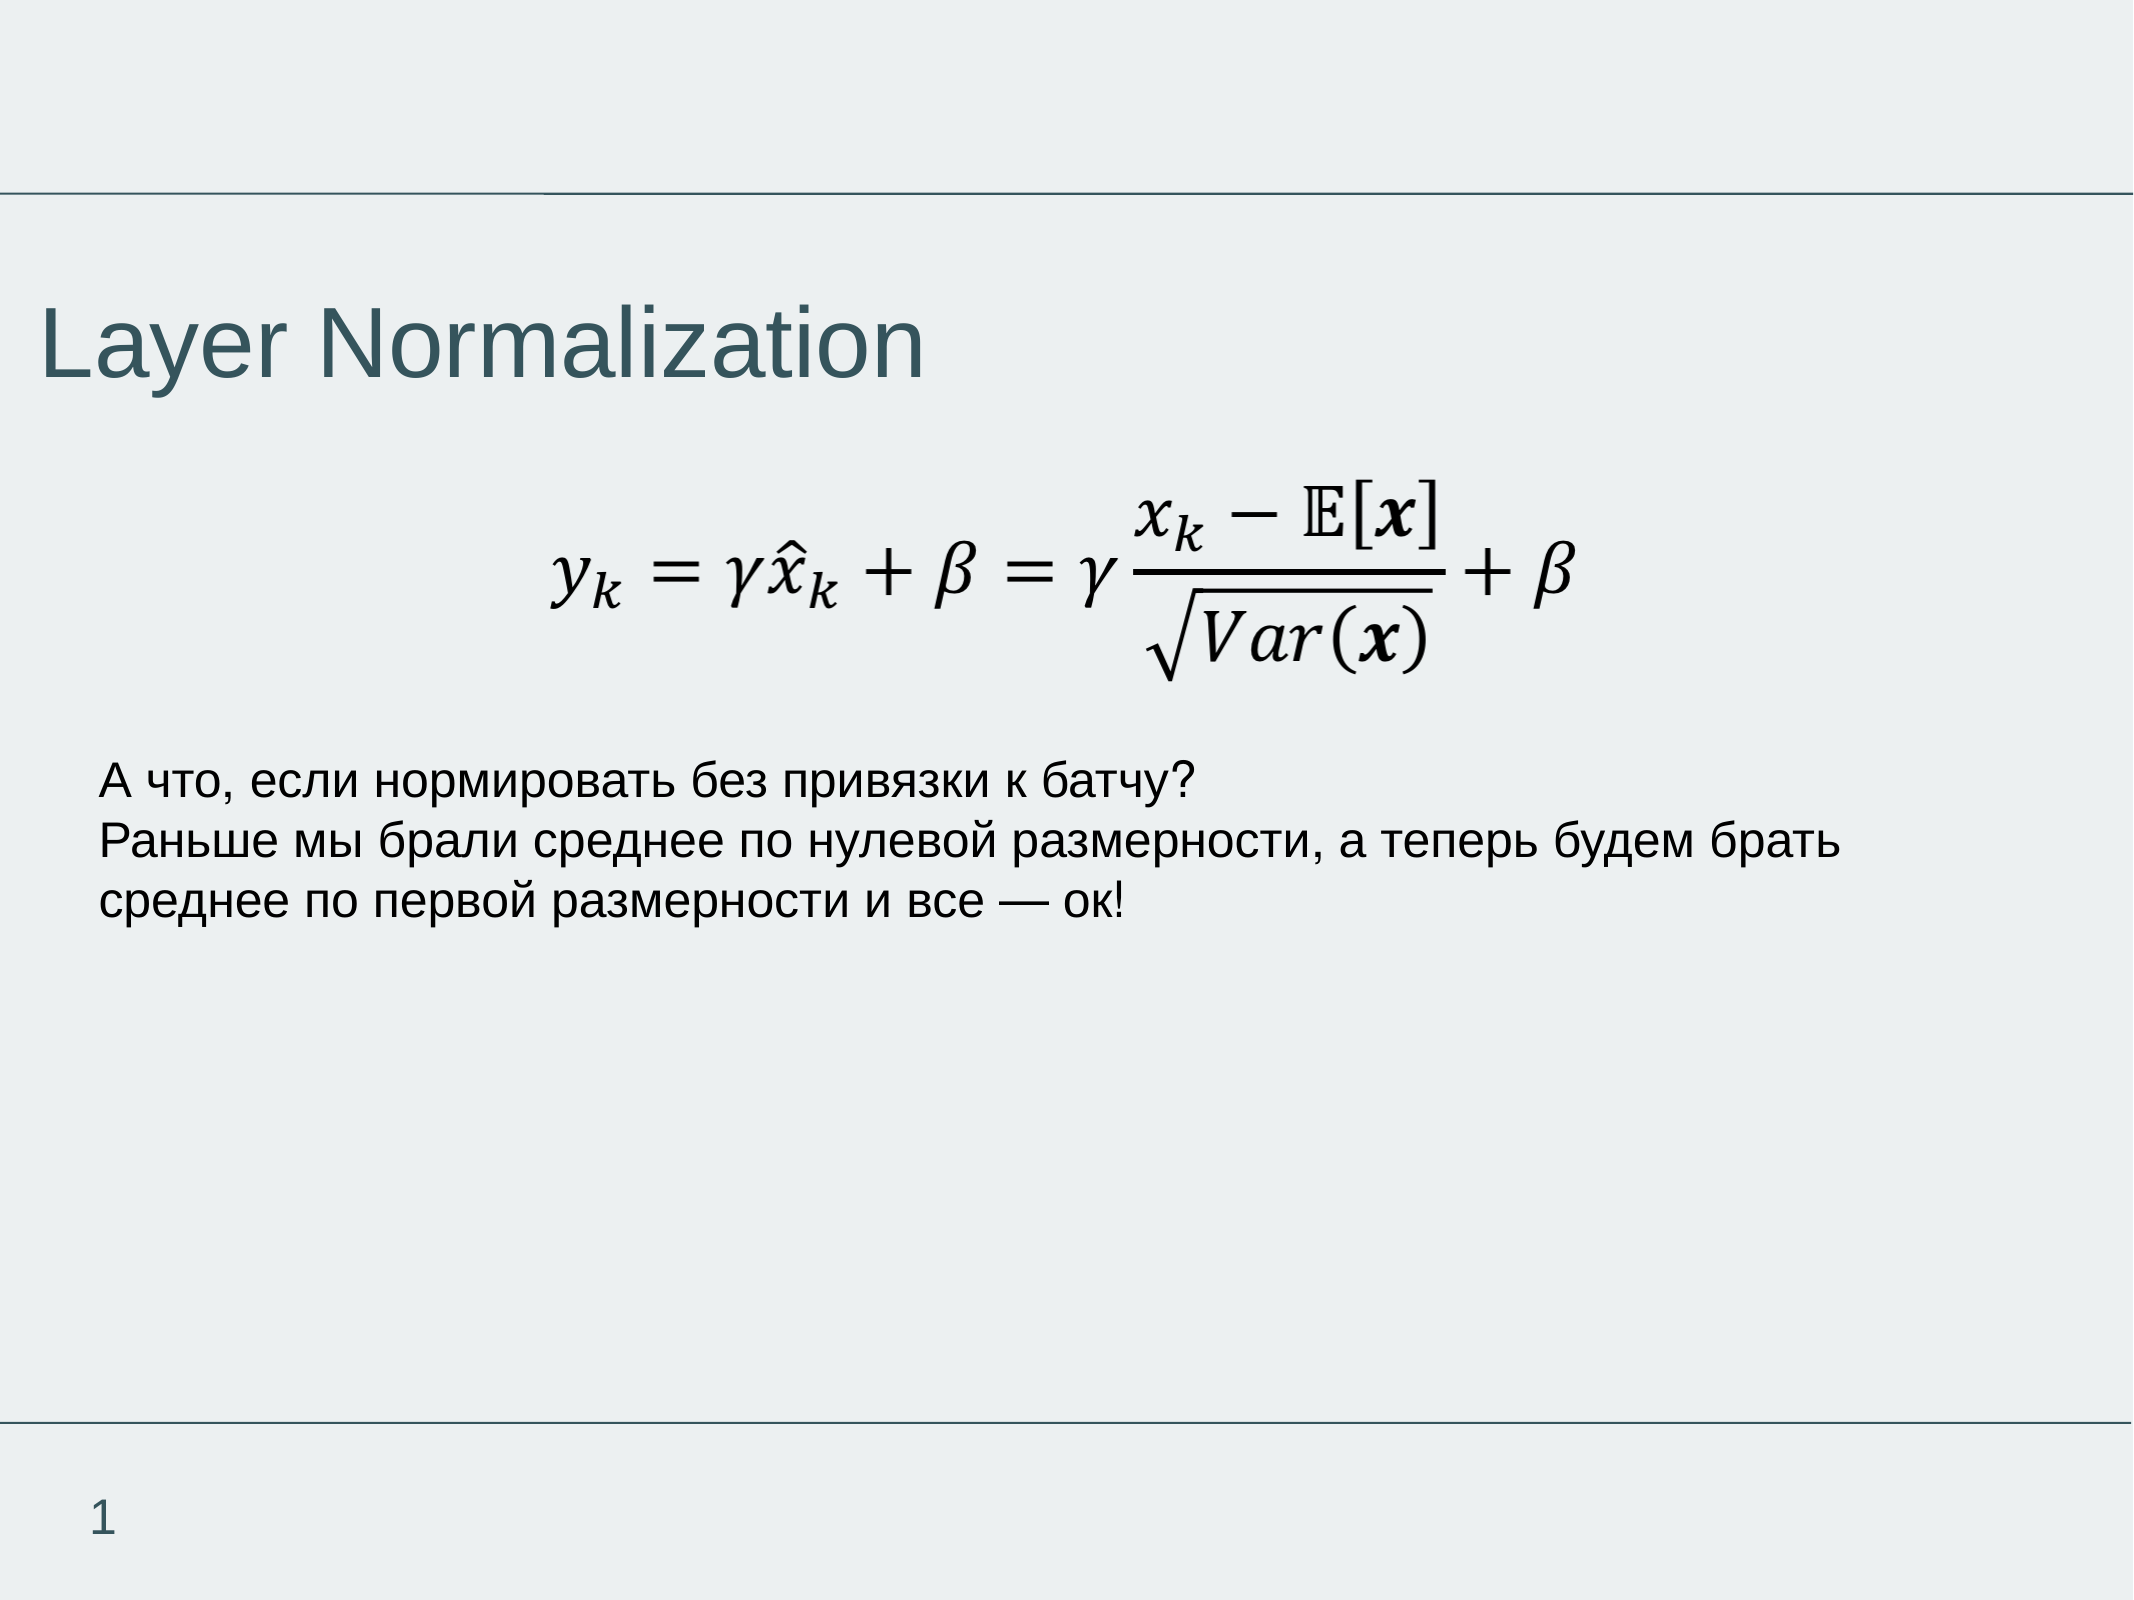

Layer Normalization

А что, если нормировать без привязки к батчу?
Раньше мы брали среднее по нулевой размерности, а теперь будем брать среднее по первой размерности и все — ок!

1